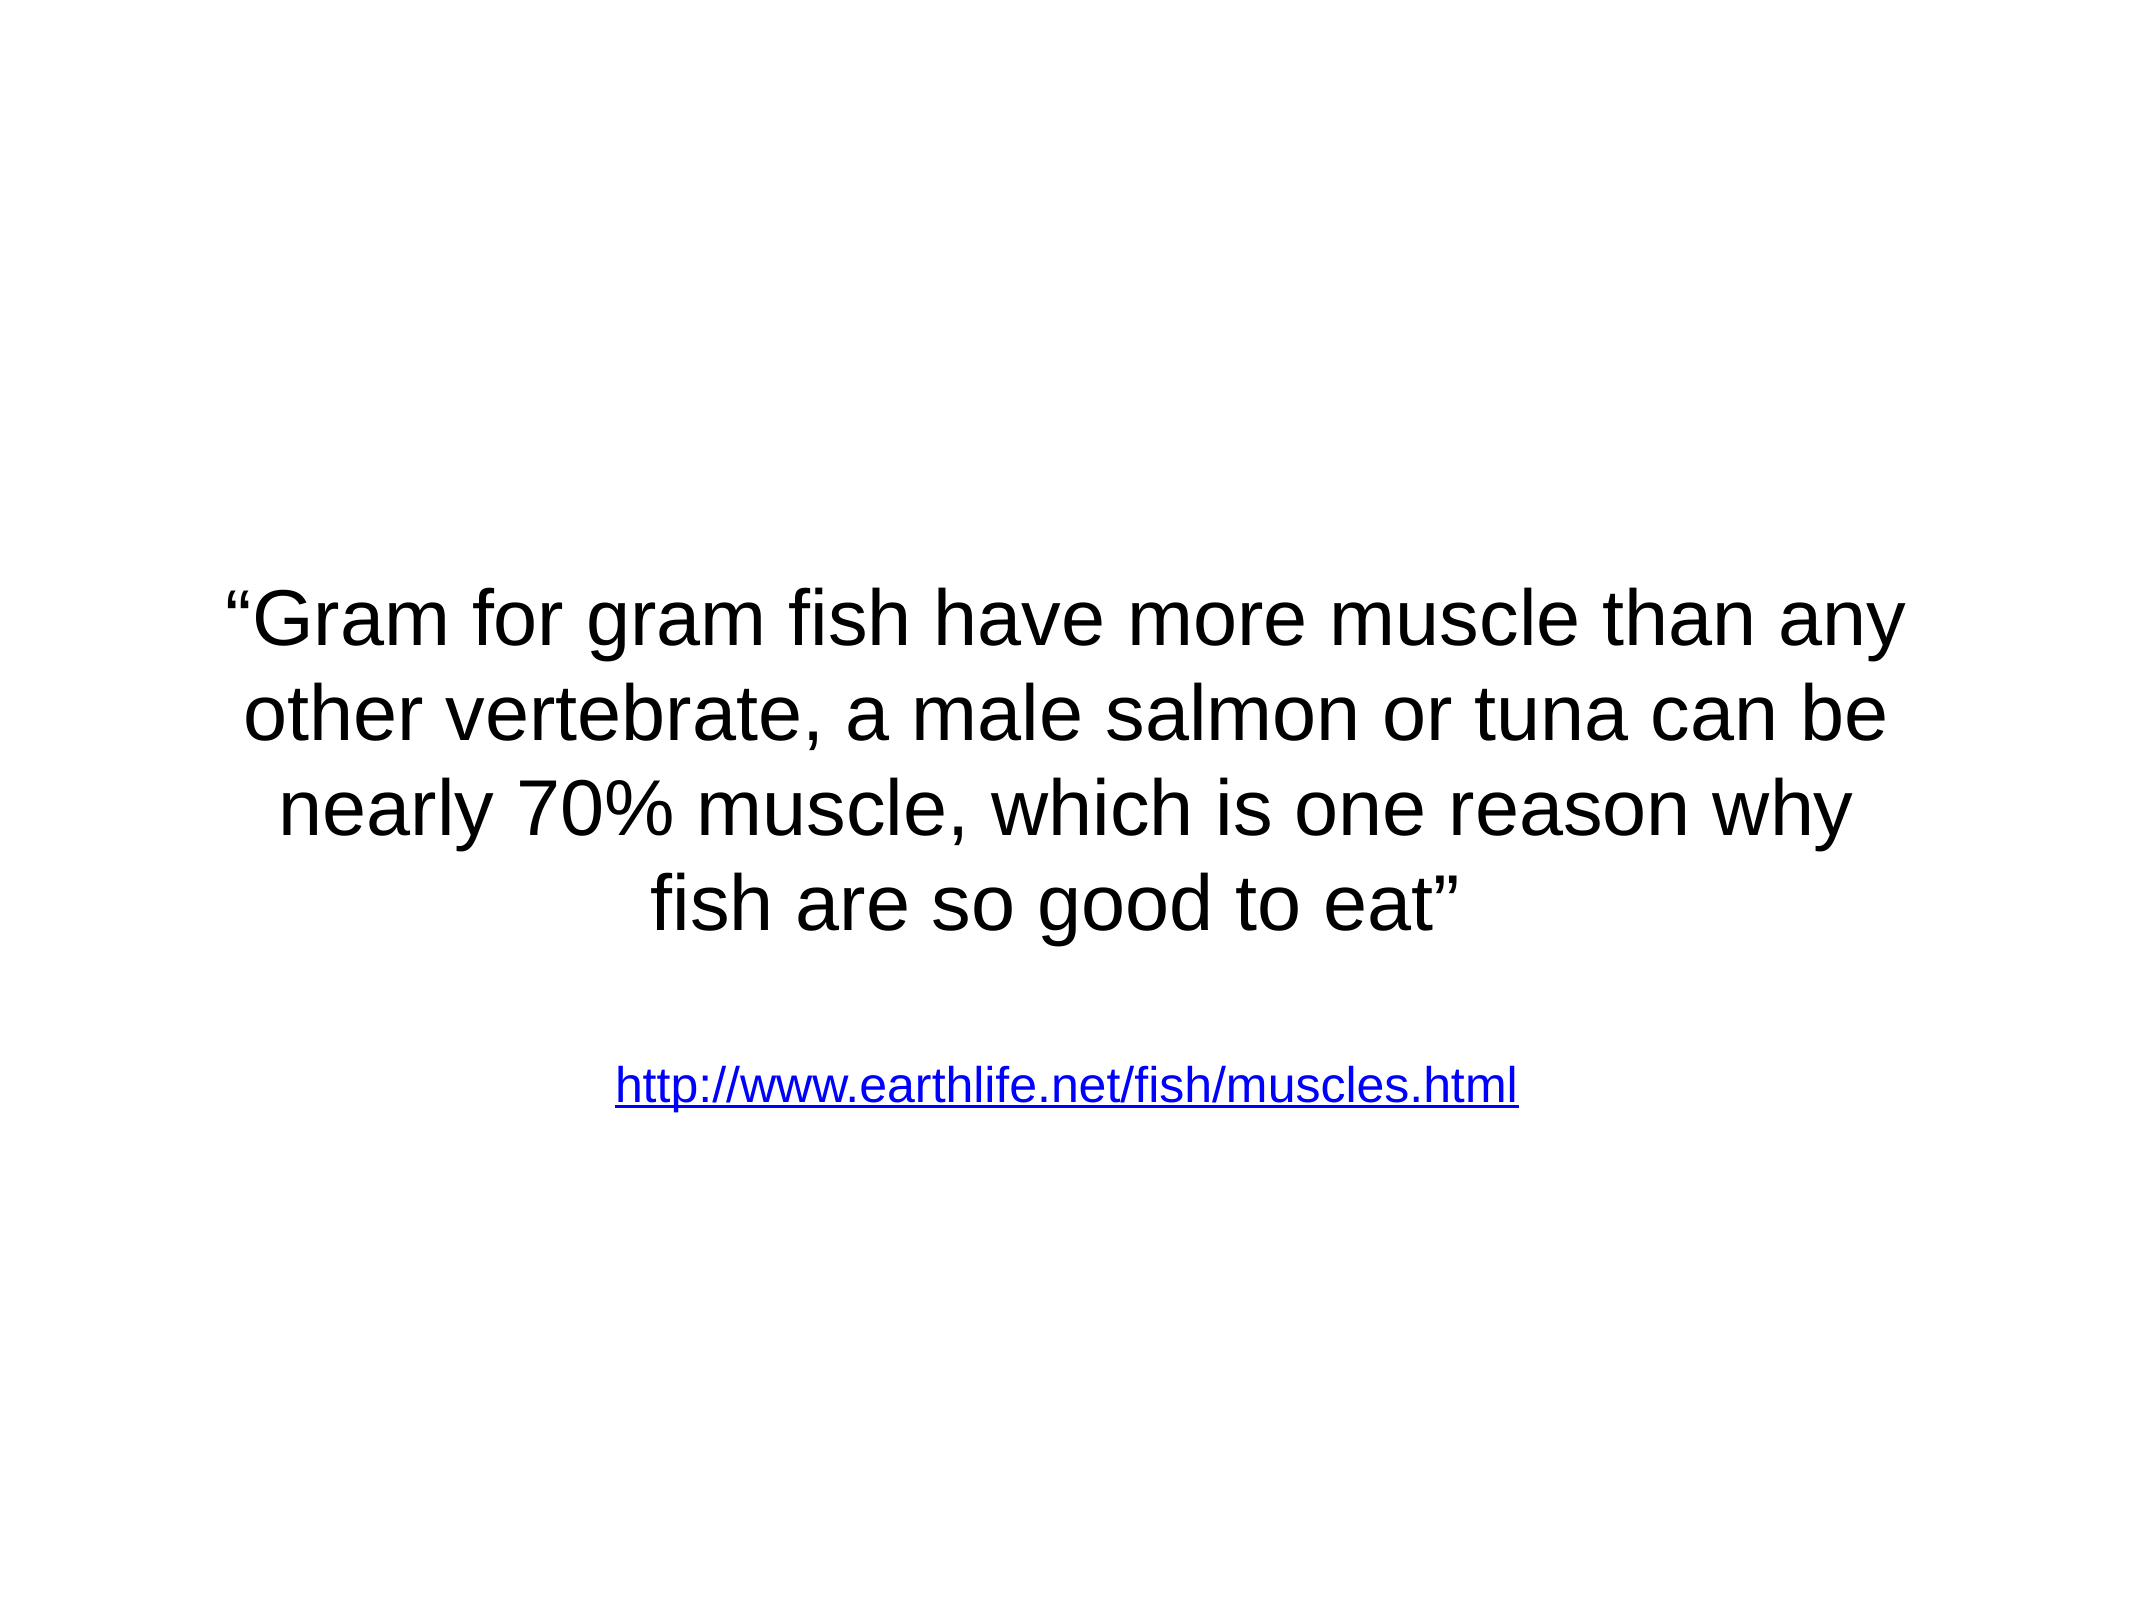

“Gram for gram fish have more muscle than any other vertebrate, a male salmon or tuna can be nearly 70% muscle, which is one reason why fish are so good to eat”
http://www.earthlife.net/fish/muscles.html